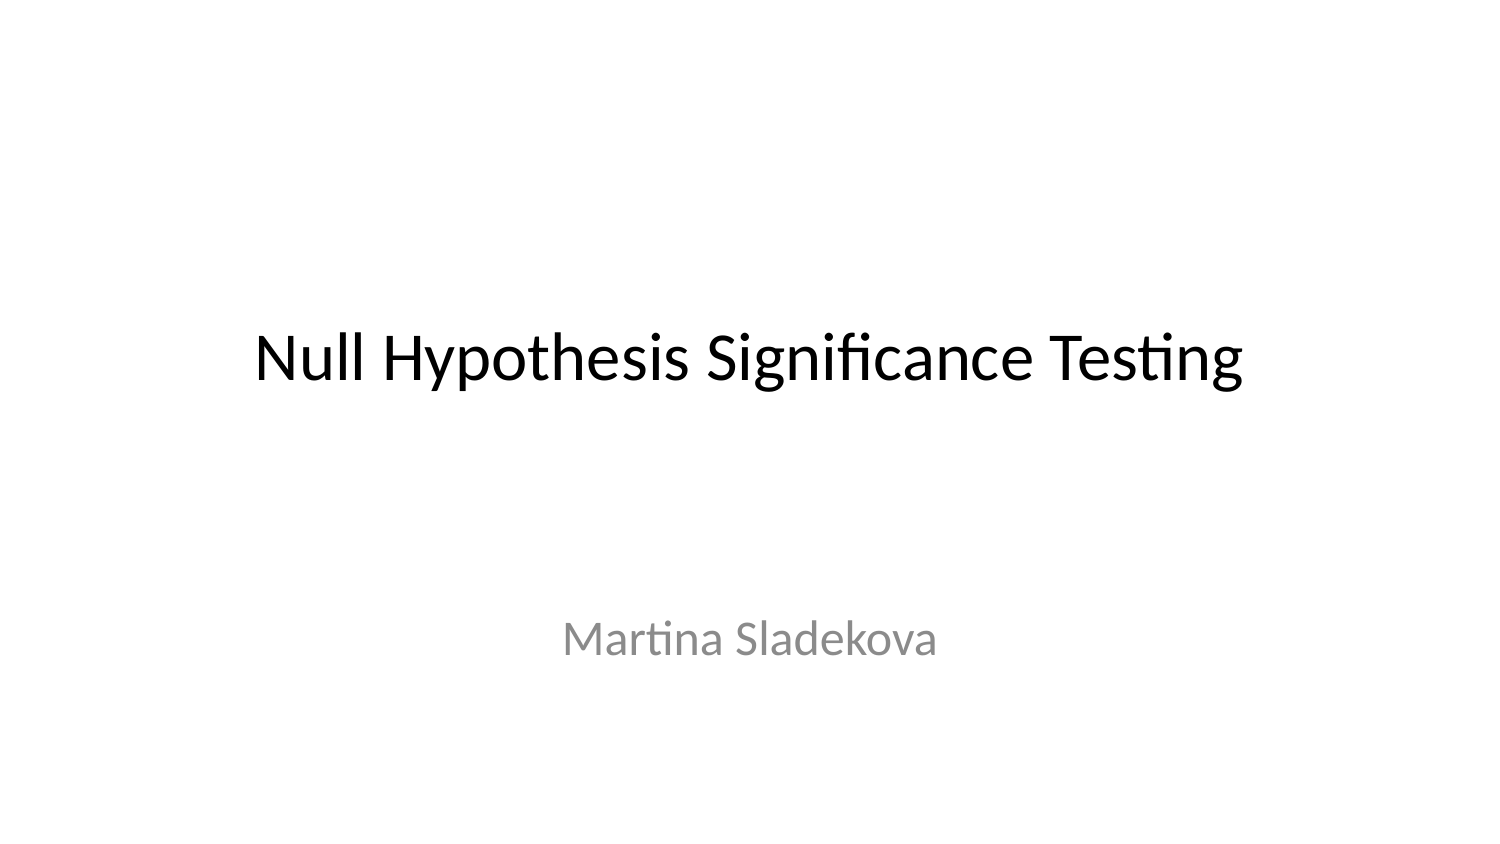

# Null Hypothesis Significance Testing
Martina Sladekova